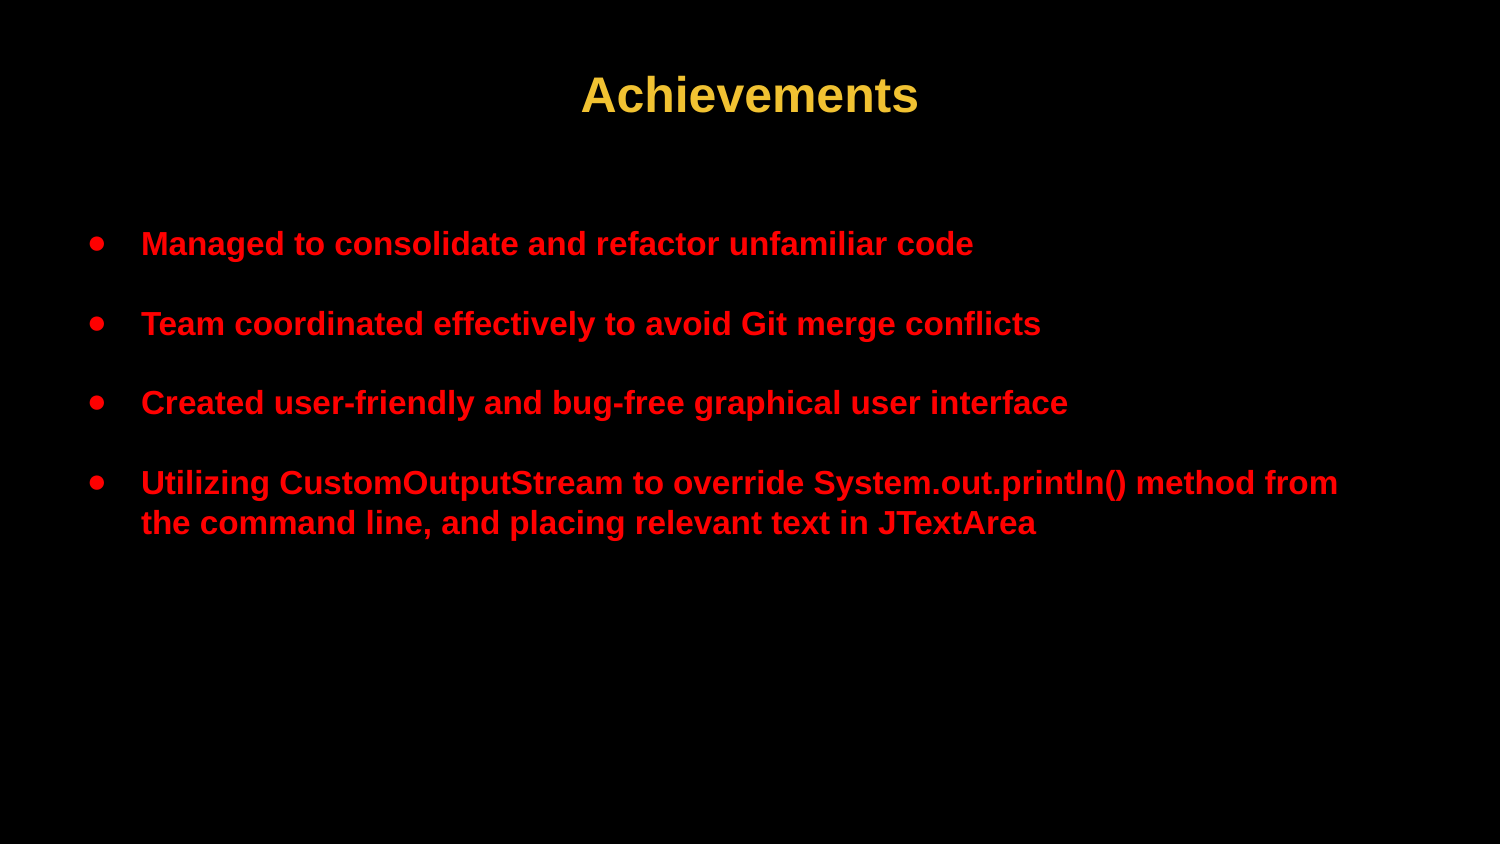

# Achievements

Managed to consolidate and refactor unfamiliar code

Team coordinated effectively to avoid Git merge conflicts

Created user-friendly and bug-free graphical user interface

Utilizing CustomOutputStream to override System.out.println() method from the command line, and placing relevant text in JTextArea